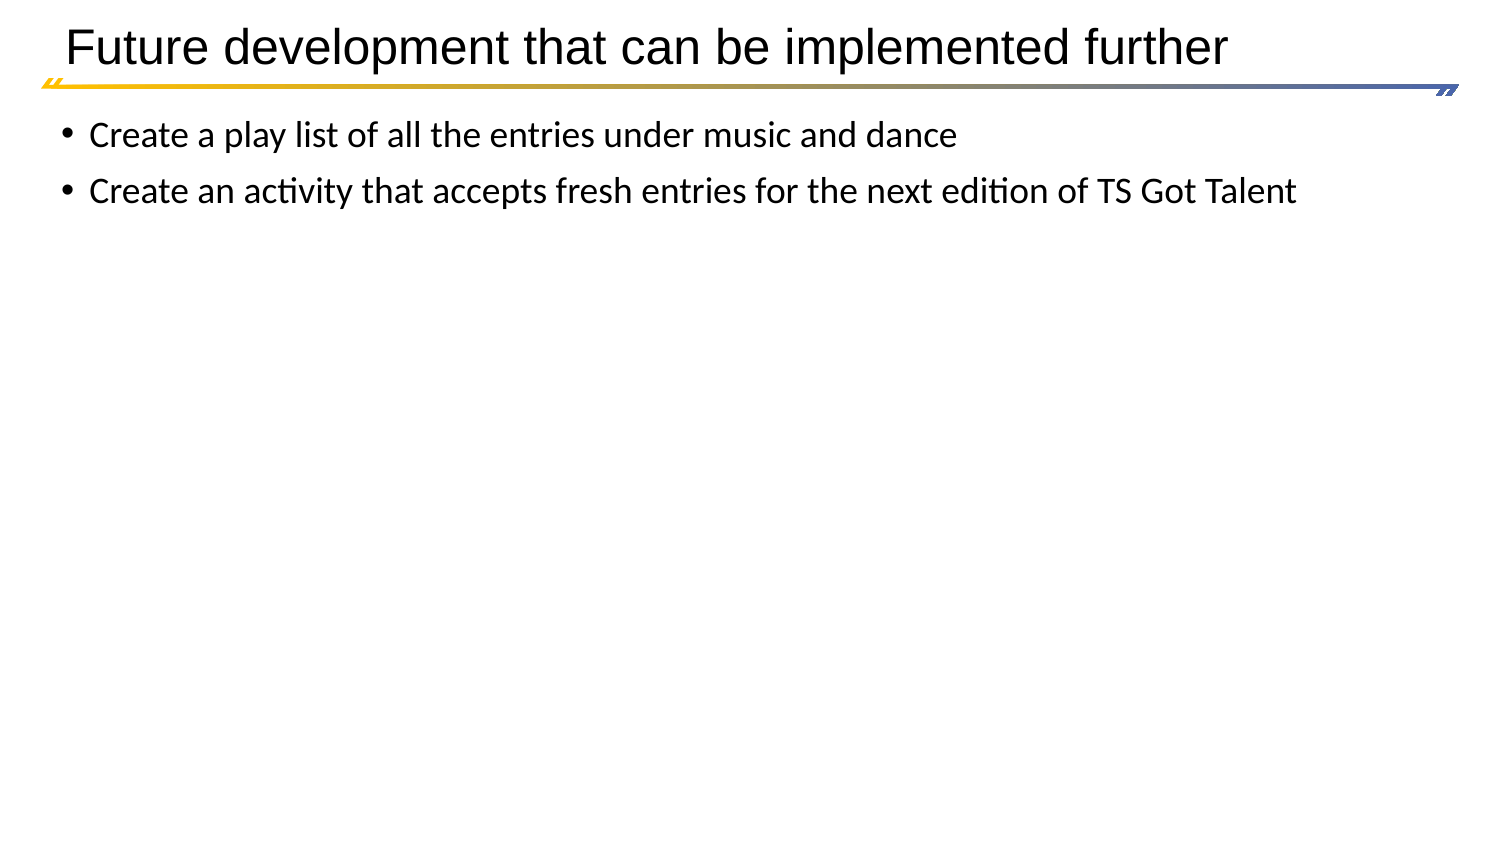

# Future development that can be implemented further
Create a play list of all the entries under music and dance
Create an activity that accepts fresh entries for the next edition of TS Got Talent